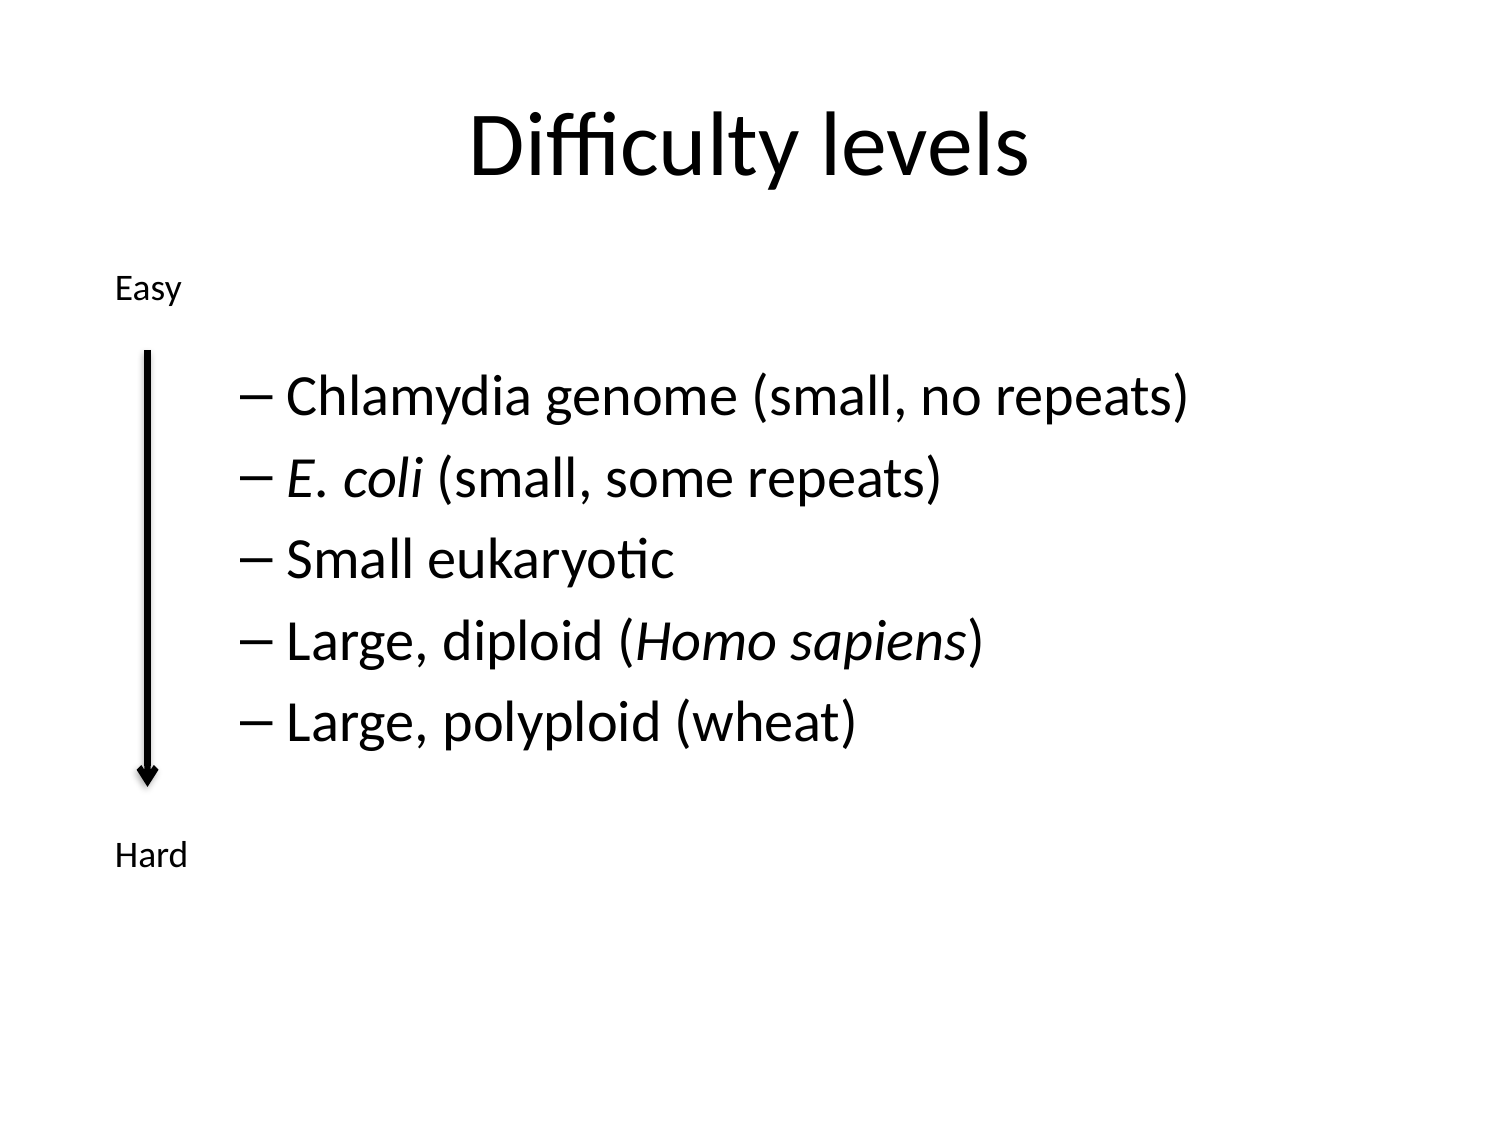

# Difficulty levels
Easy
Chlamydia genome (small, no repeats)
E. coli (small, some repeats)
Small eukaryotic
Large, diploid (Homo sapiens)
Large, polyploid (wheat)

Hard